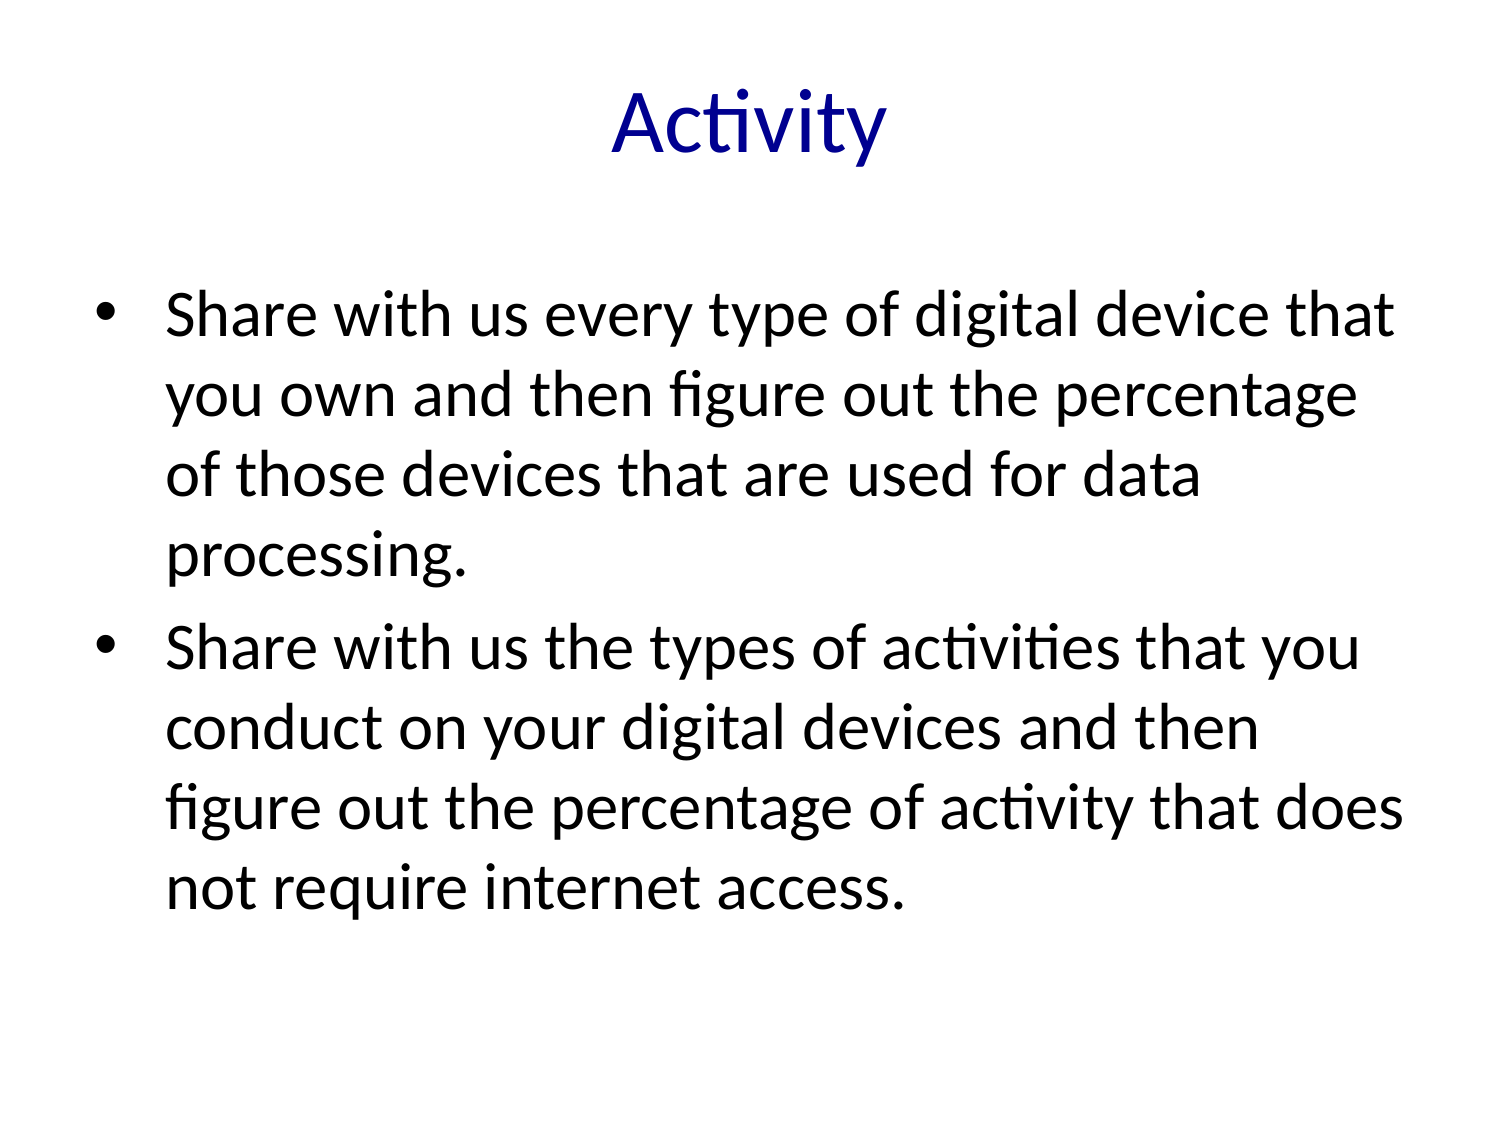

# Activity
Share with us every type of digital device that you own and then figure out the percentage of those devices that are used for data processing.
Share with us the types of activities that you conduct on your digital devices and then figure out the percentage of activity that does not require internet access.